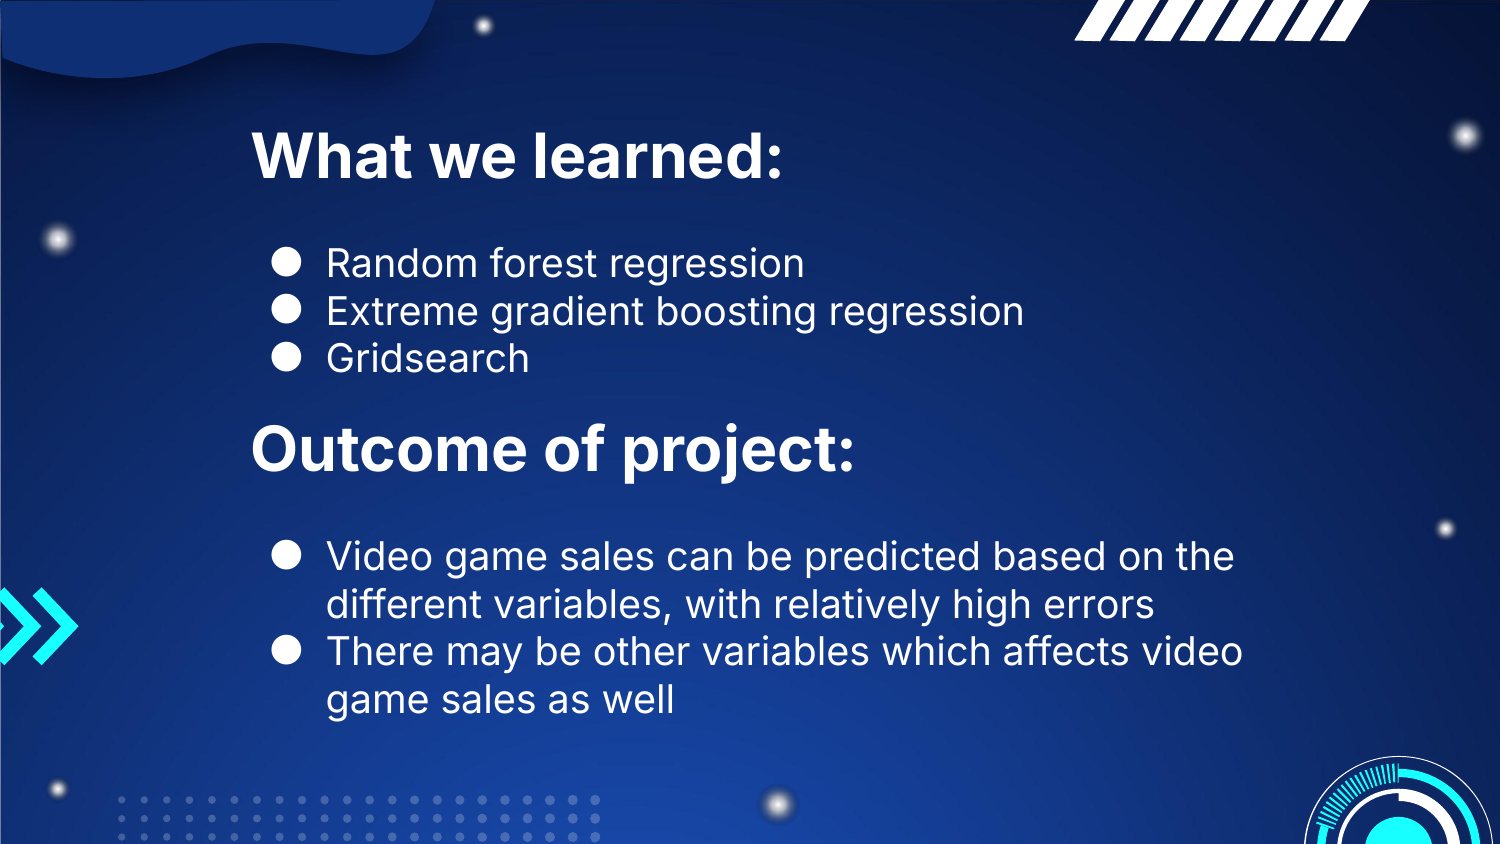

What we learned:

Random forest regression
Extreme gradient boosting regression
Gridsearch
Outcome of project:

Video game sales can be predicted based on the different variables, with relatively high errors
There may be other variables which affects video game sales as well